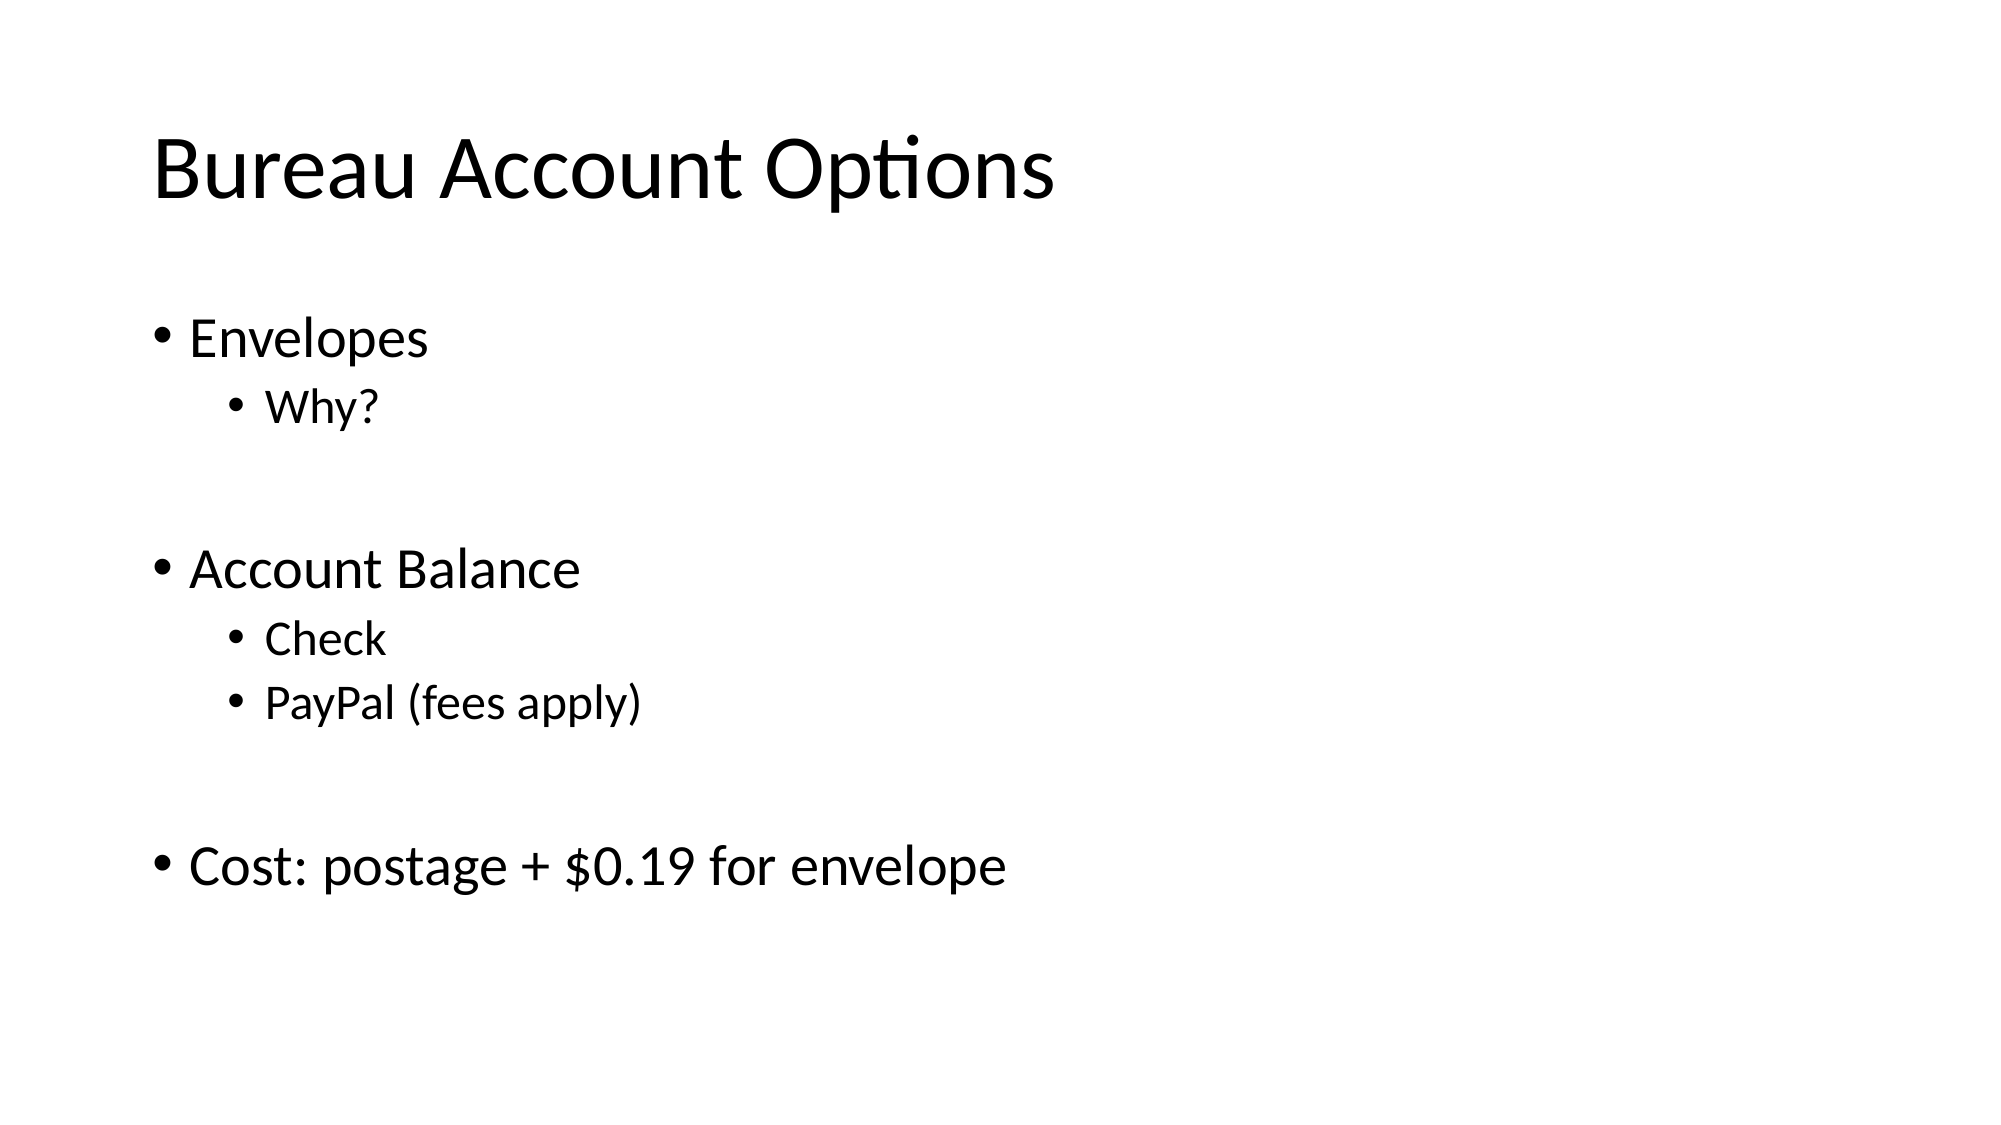

# Bureau Account Options
Envelopes
Why?

Account Balance
Check
PayPal (fees apply)

Cost: postage + $0.19 for envelope